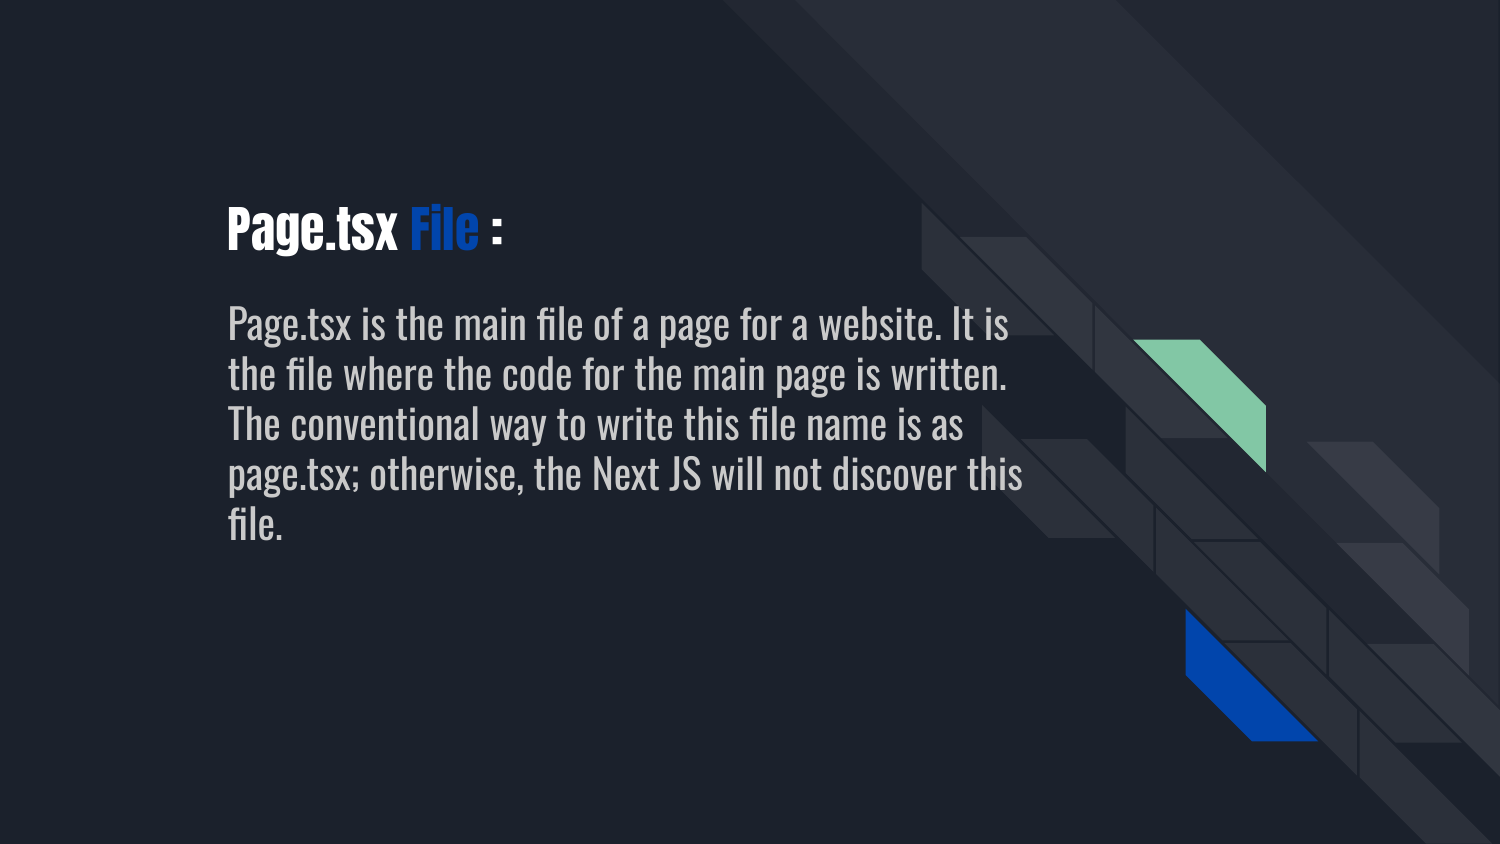

# Page.tsx File :
Page.tsx is the main file of a page for a website. It is the file where the code for the main page is written. The conventional way to write this file name is as page.tsx; otherwise, the Next JS will not discover this file.